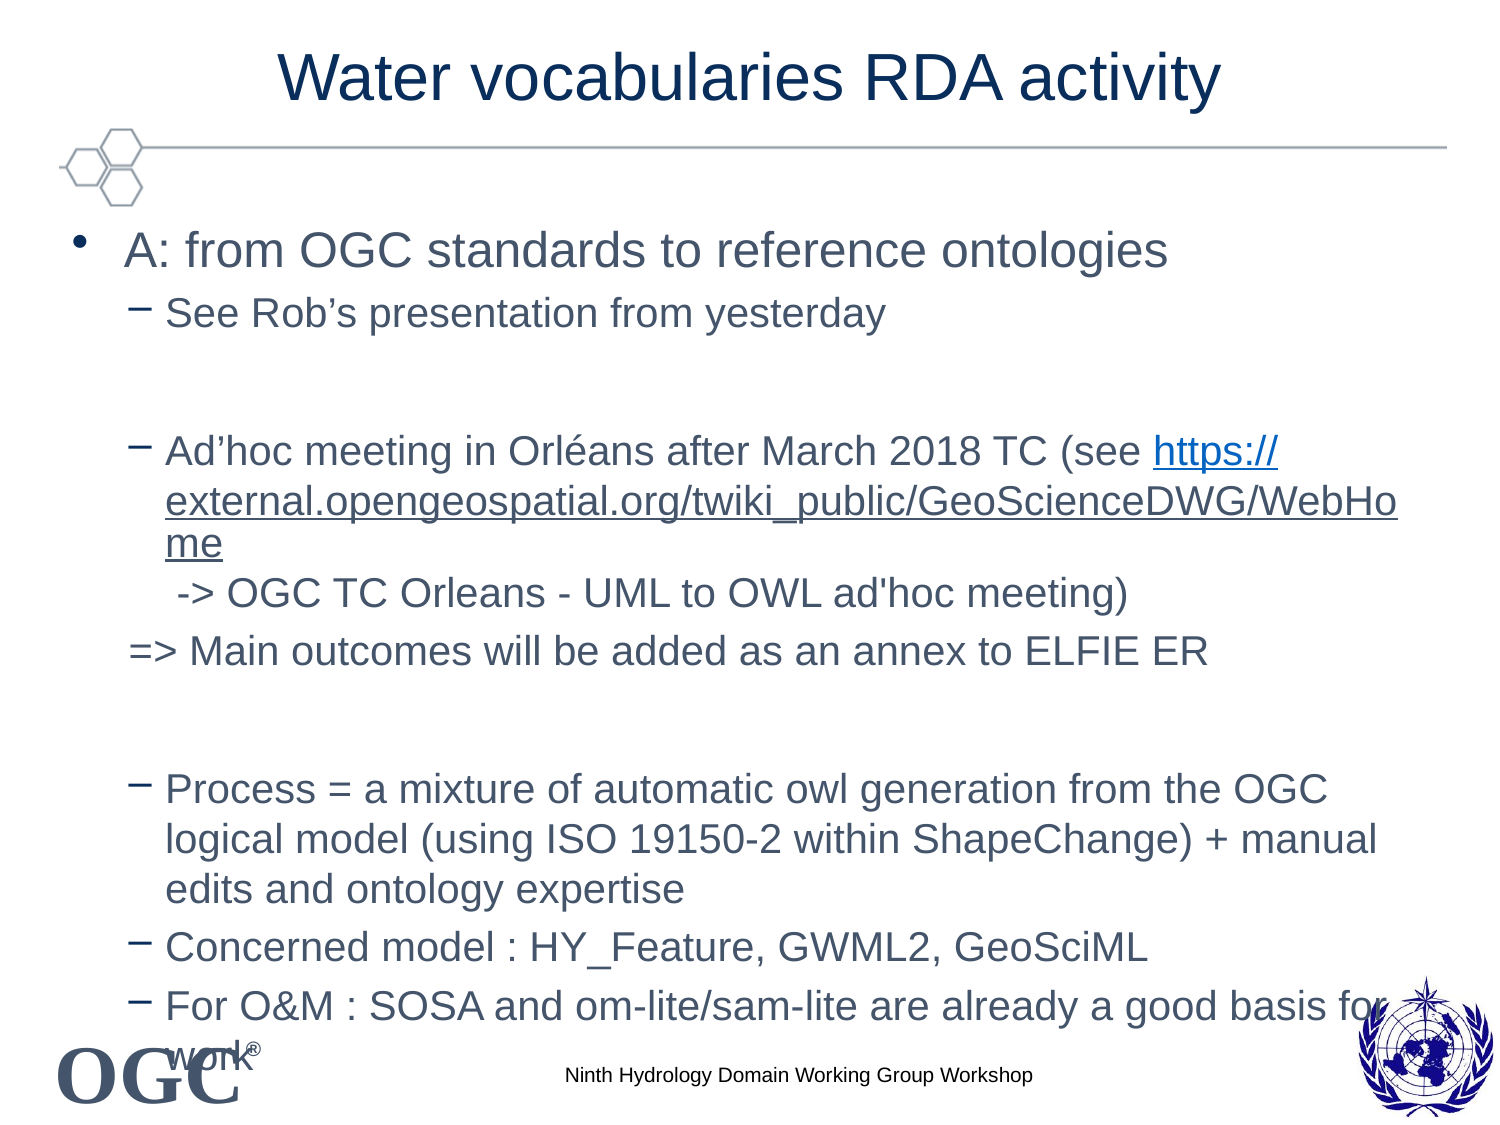

# Water vocabularies RDA activity
 A: from OGC standards to reference ontologies
See Rob’s presentation from yesterday

Ad’hoc meeting in Orléans after March 2018 TC (see https://external.opengeospatial.org/twiki_public/GeoScienceDWG/WebHome -> OGC TC Orleans - UML to OWL ad'hoc meeting)
=> Main outcomes will be added as an annex to ELFIE ER

Process = a mixture of automatic owl generation from the OGC logical model (using ISO 19150-2 within ShapeChange) + manual edits and ontology expertise
Concerned model : HY_Feature, GWML2, GeoSciML
For O&M : SOSA and om-lite/sam-lite are already a good basis for work

Ninth Hydrology Domain Working Group Workshop